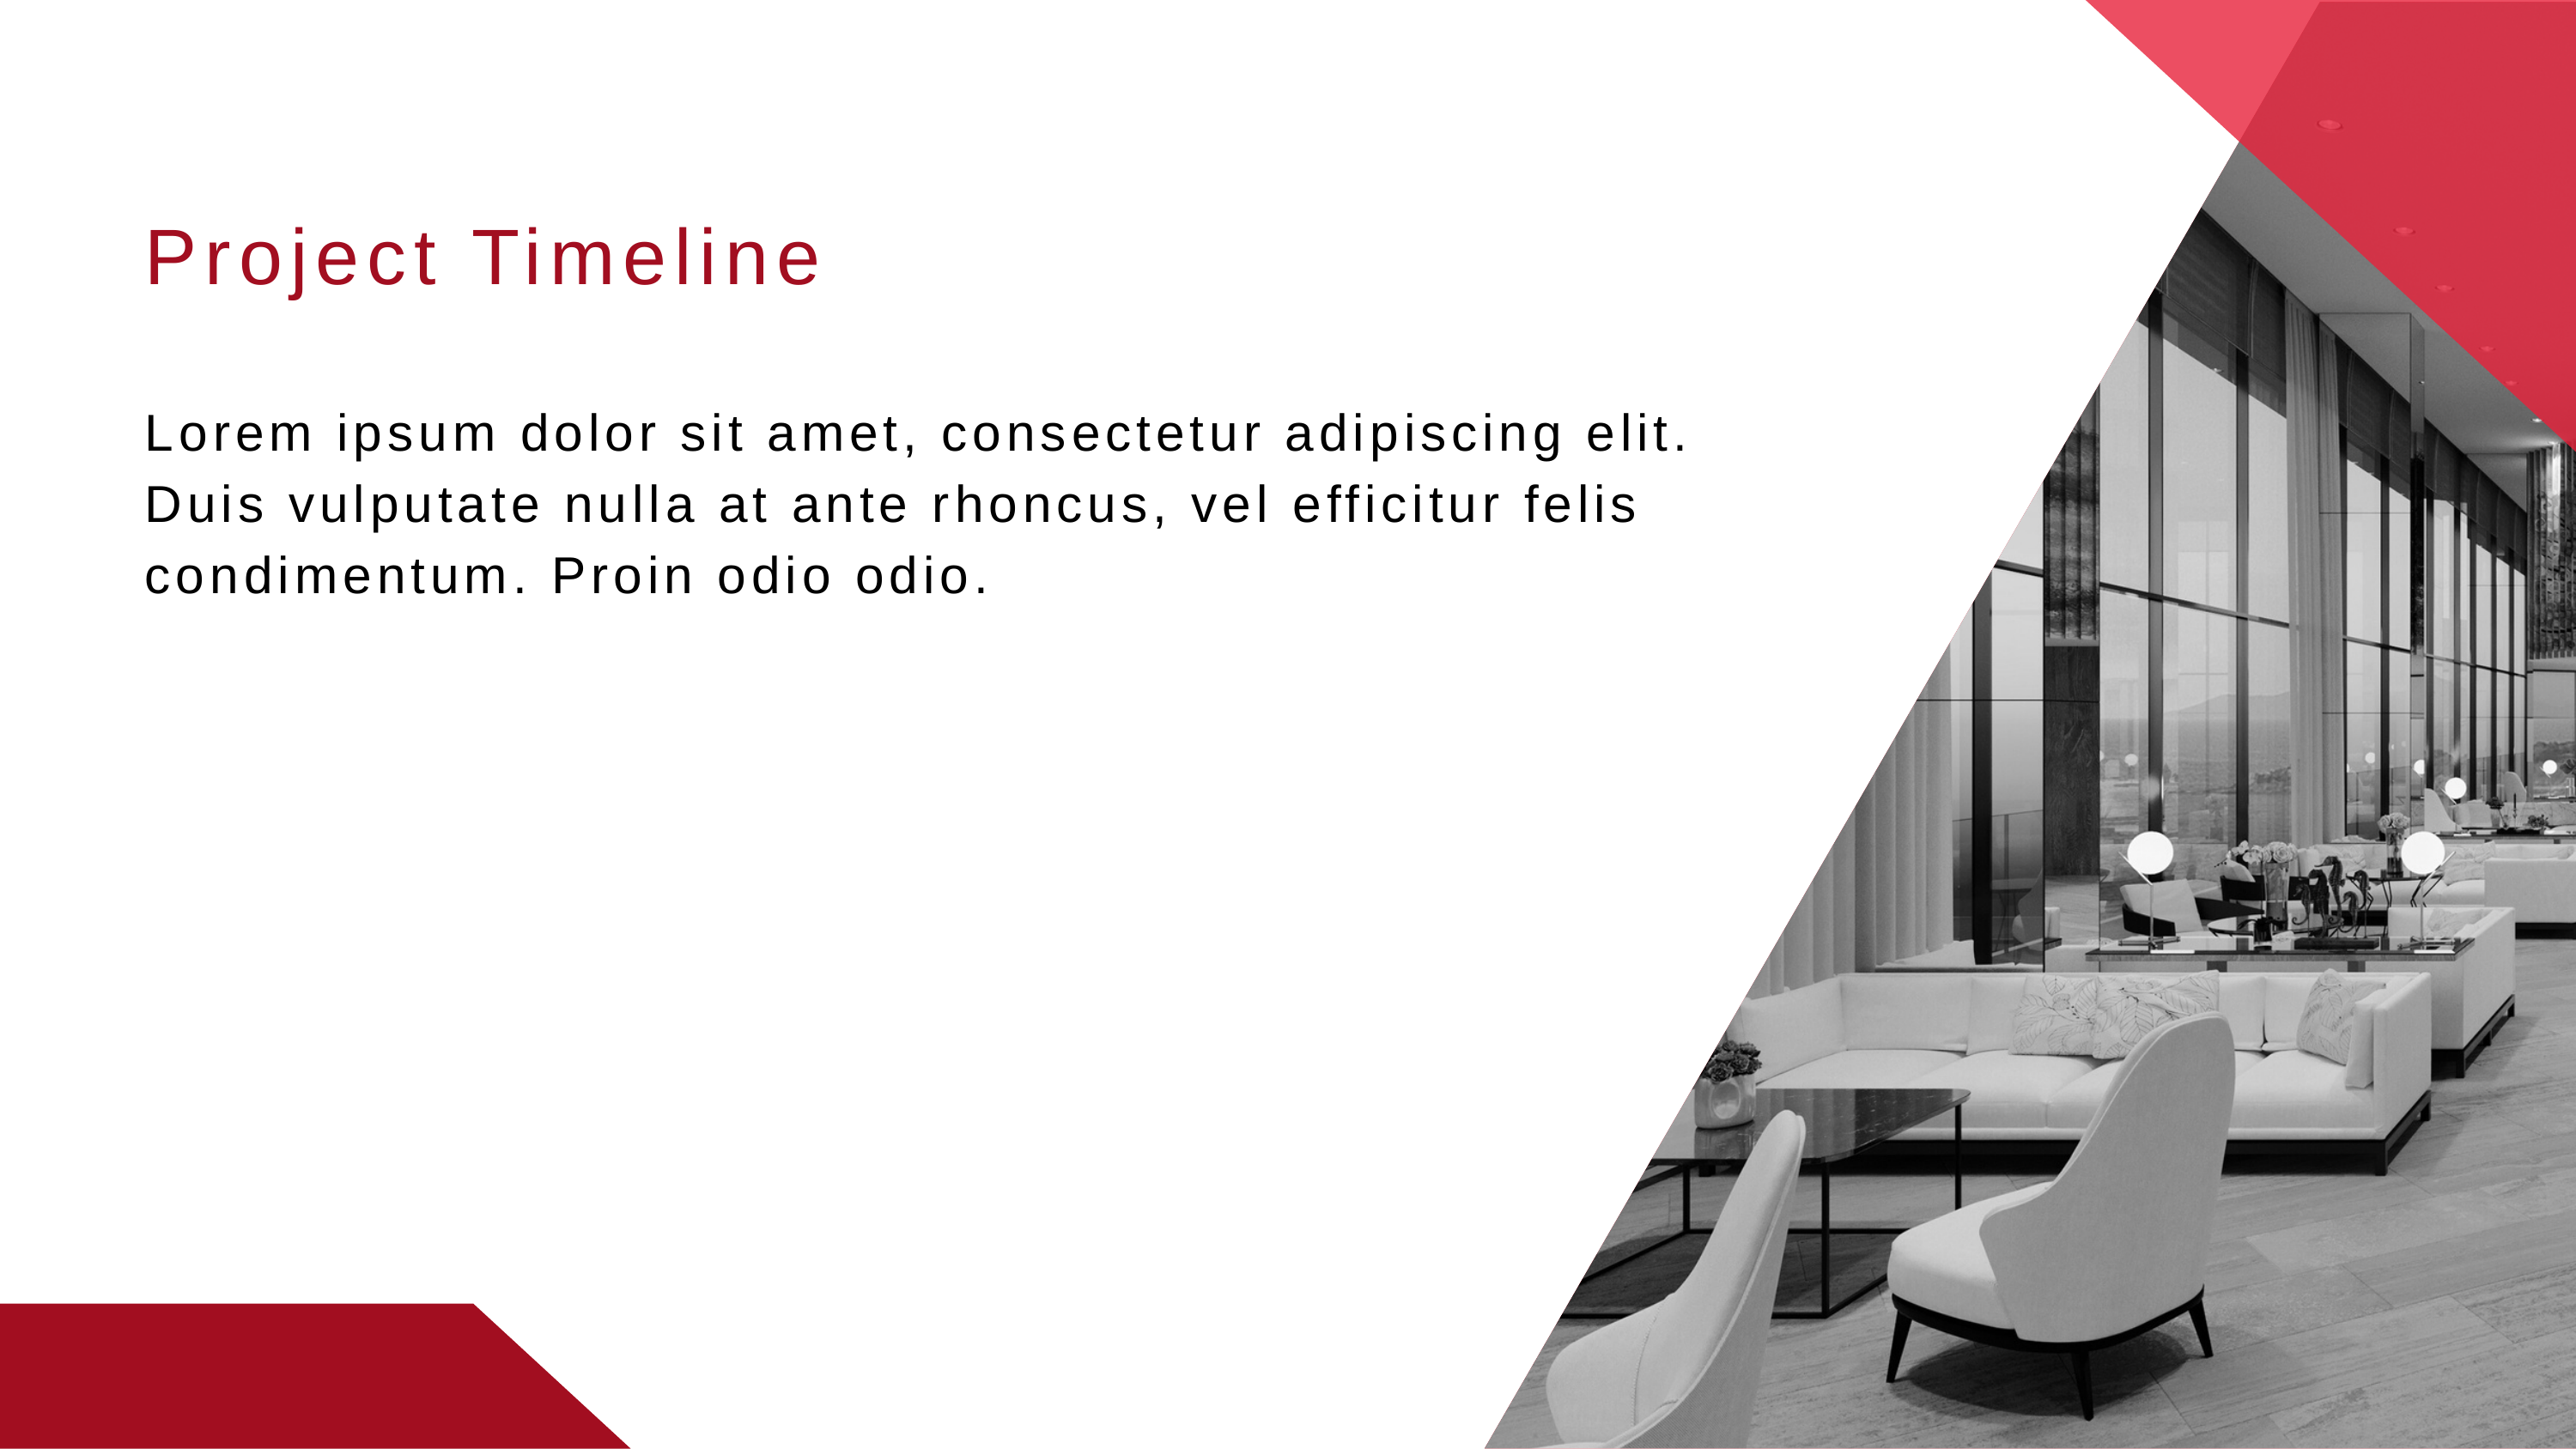

Project Timeline
Lorem ipsum dolor sit amet, consectetur adipiscing elit. Duis vulputate nulla at ante rhoncus, vel efficitur felis condimentum. Proin odio odio.